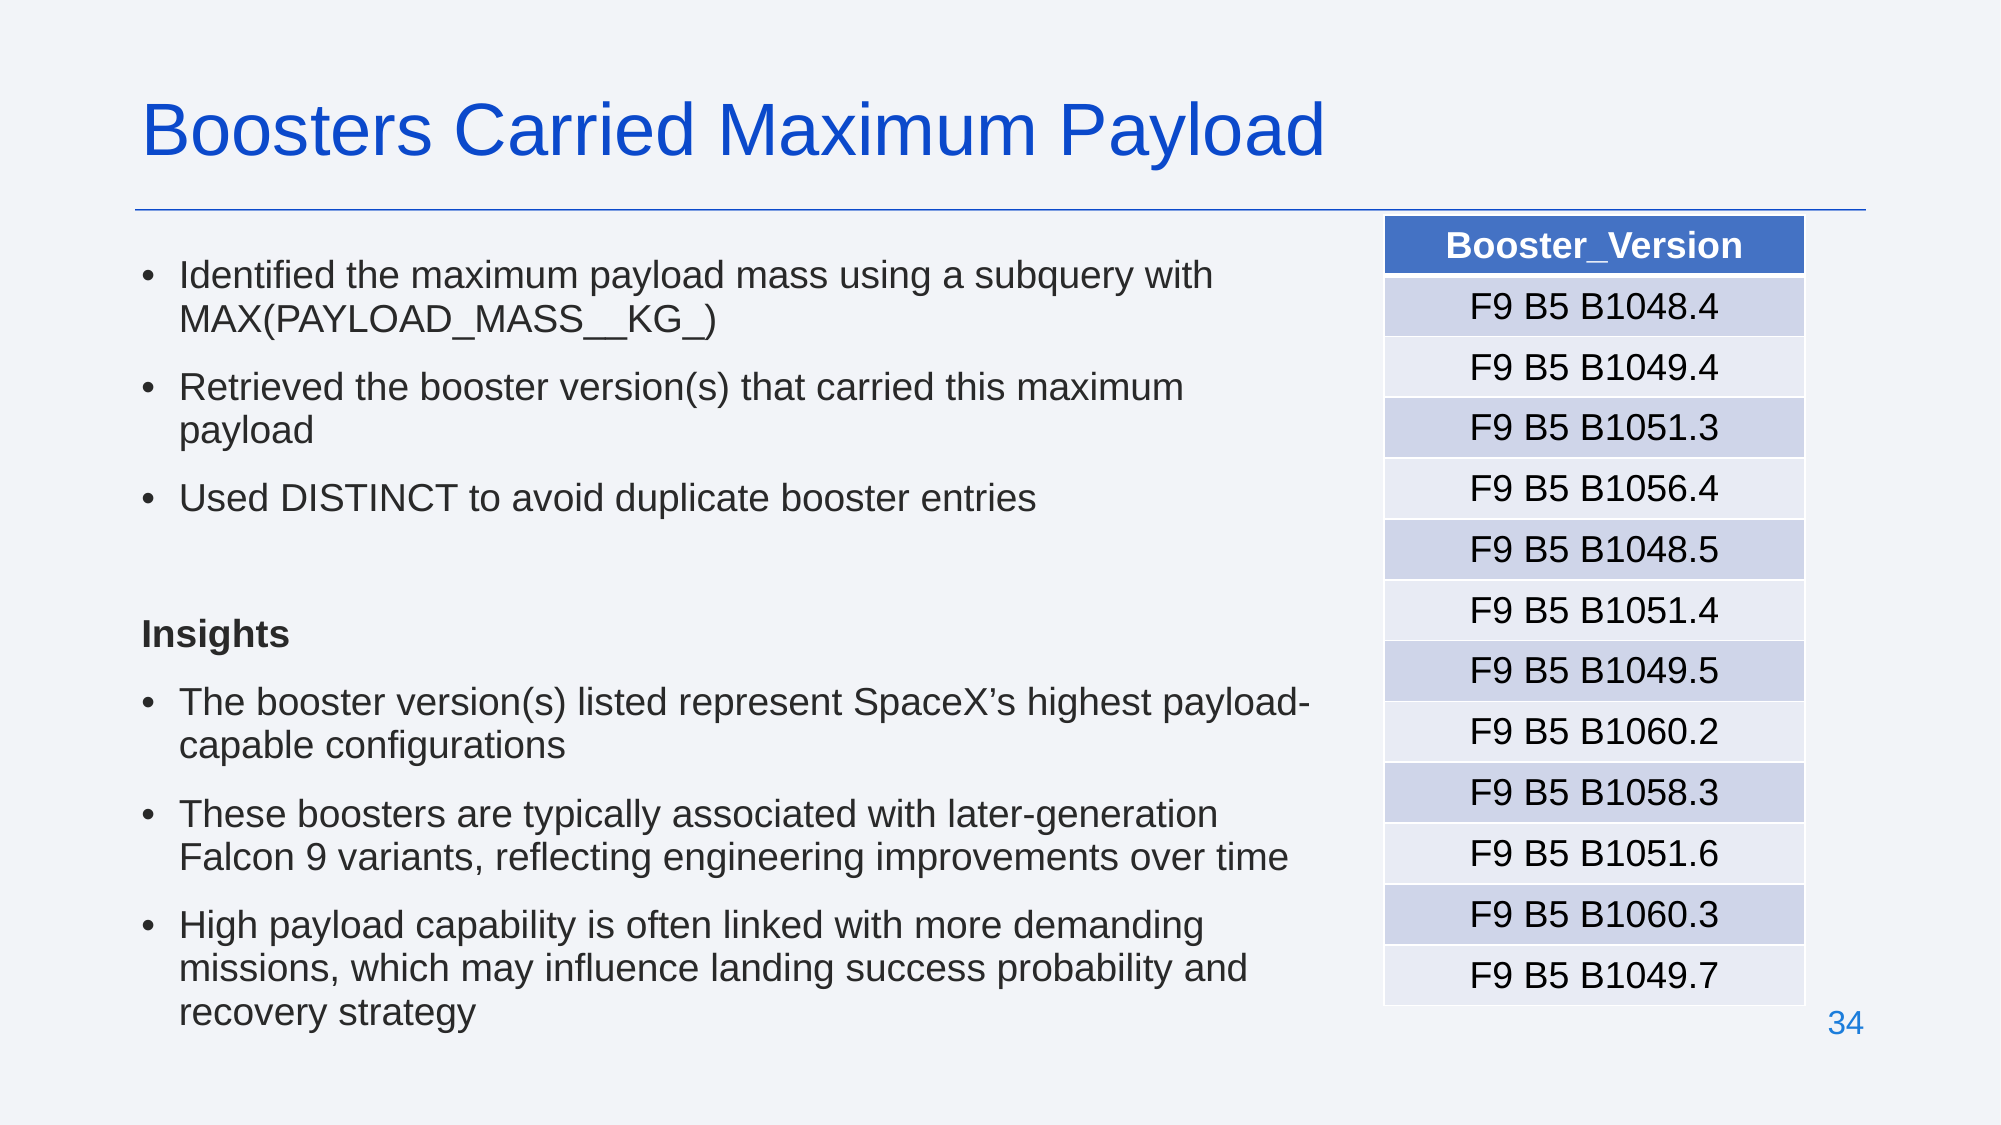

Boosters Carried Maximum Payload
| Booster\_Version |
| --- |
| F9 B5 B1048.4 |
| F9 B5 B1049.4 |
| F9 B5 B1051.3 |
| F9 B5 B1056.4 |
| F9 B5 B1048.5 |
| F9 B5 B1051.4 |
| F9 B5 B1049.5 |
| F9 B5 B1060.2 |
| F9 B5 B1058.3 |
| F9 B5 B1051.6 |
| F9 B5 B1060.3 |
| F9 B5 B1049.7 |
Identified the maximum payload mass using a subquery with MAX(PAYLOAD_MASS__KG_)
Retrieved the booster version(s) that carried this maximum payload
Used DISTINCT to avoid duplicate booster entries

Insights
The booster version(s) listed represent SpaceX’s highest payload-capable configurations
These boosters are typically associated with later-generation Falcon 9 variants, reflecting engineering improvements over time
High payload capability is often linked with more demanding missions, which may influence landing success probability and recovery strategy
34